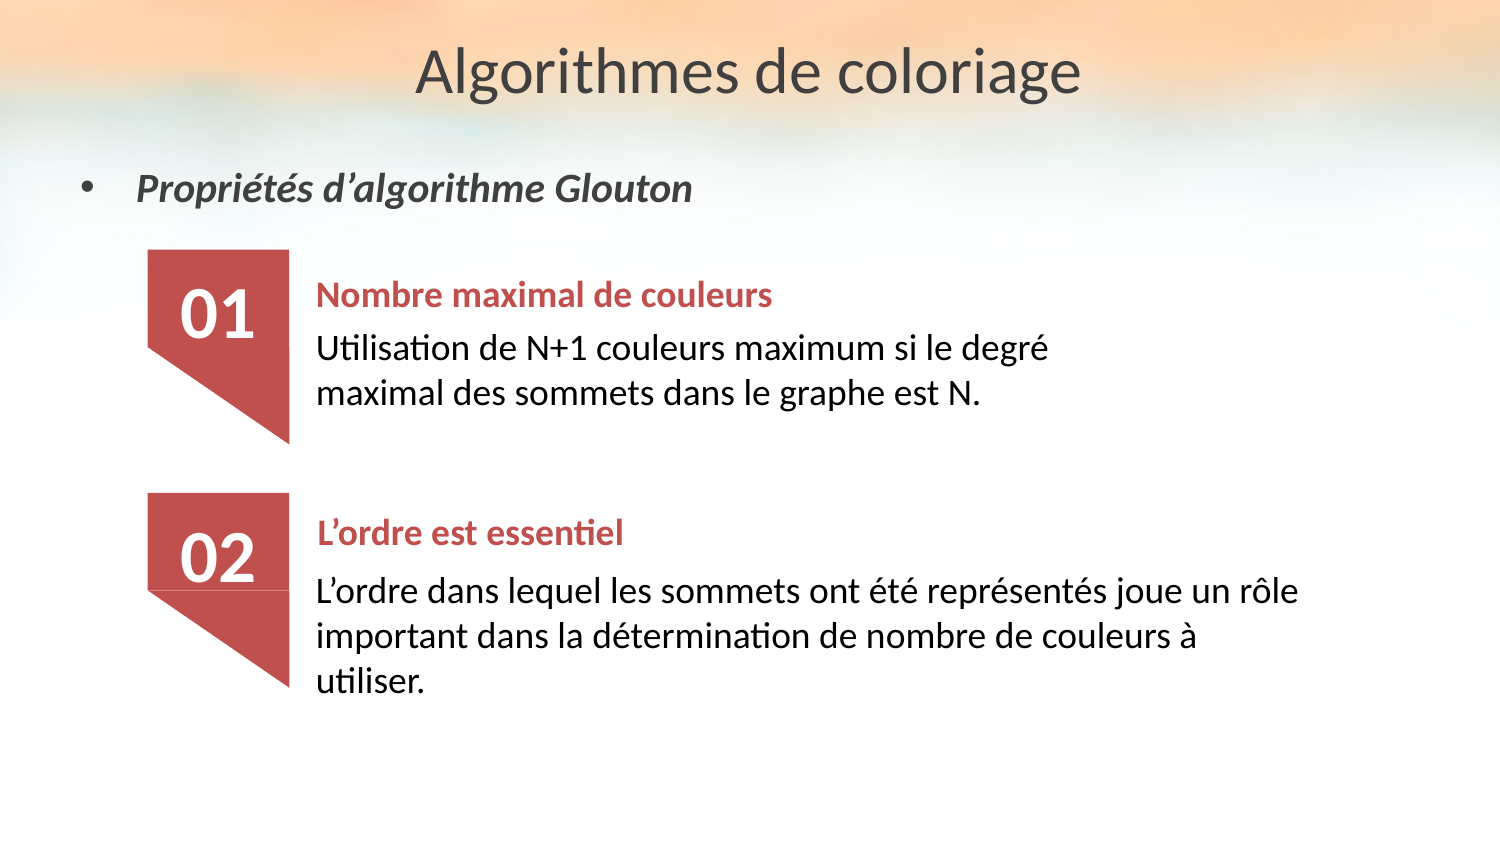

Algorithmes de coloriage
Propriétés d’algorithme Glouton

01
Nombre maximal de couleurs
Utilisation de N+1 couleurs maximum si le degré maximal des sommets dans le graphe est N.

02
L’ordre est essentiel
L’ordre dans lequel les sommets ont été représentés joue un rôle important dans la détermination de nombre de couleurs à utiliser.